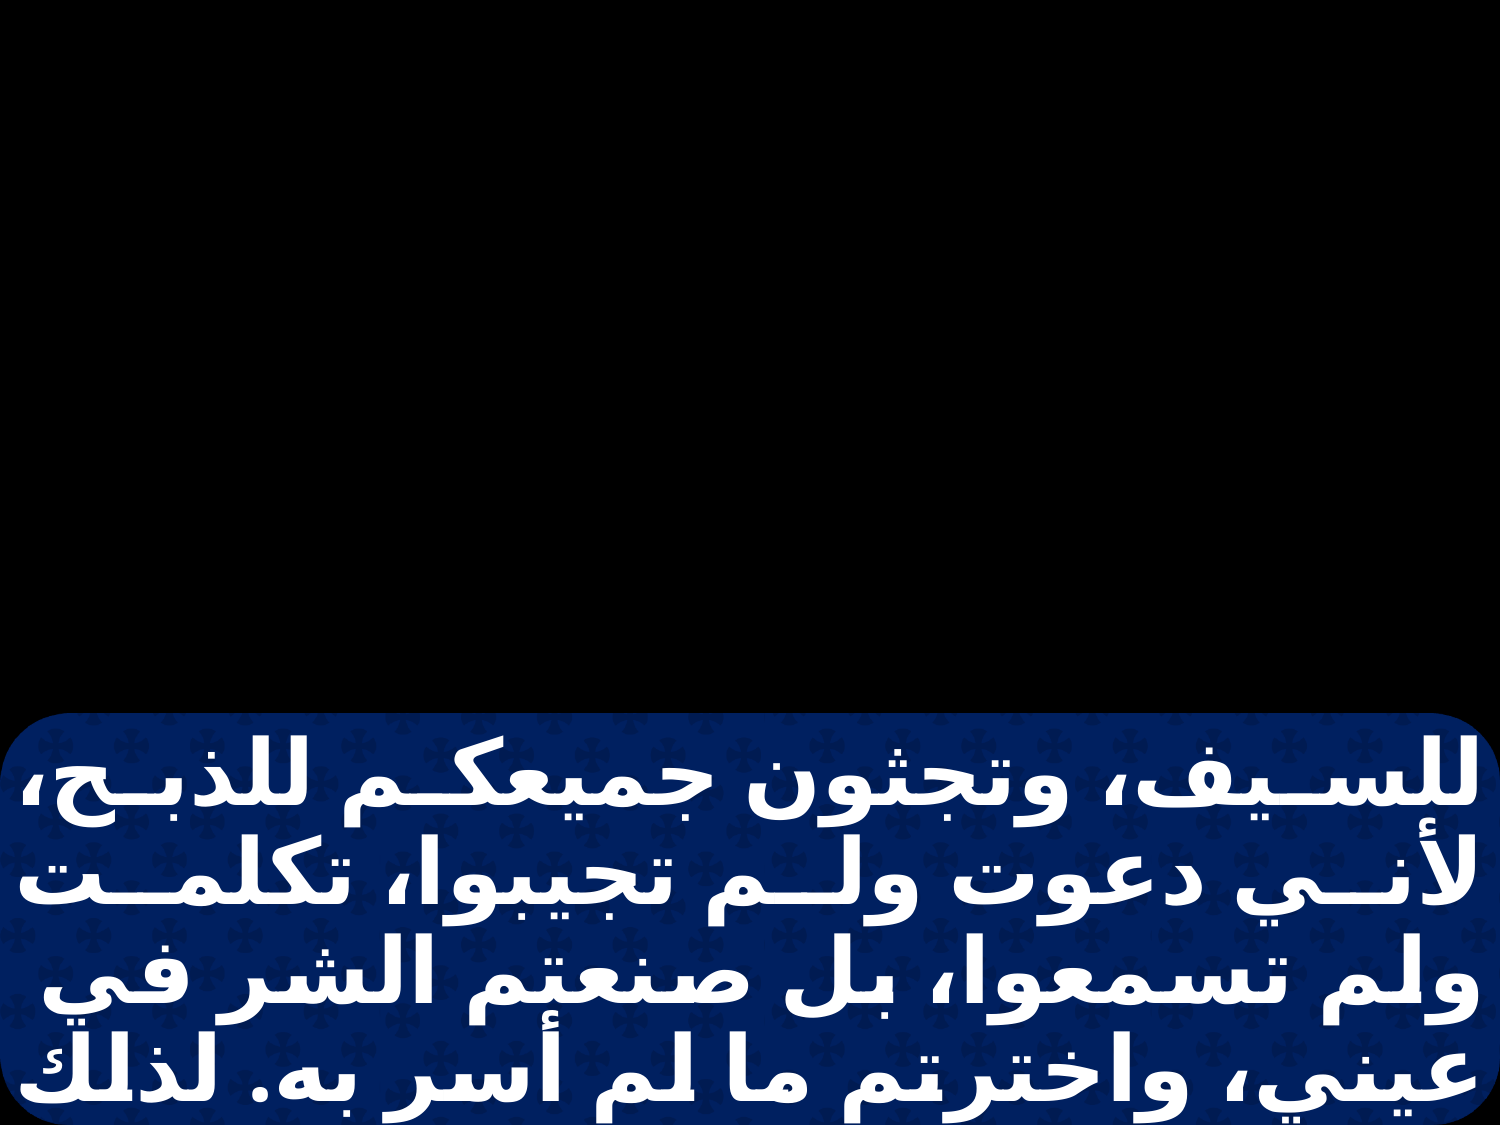

للسيف، وتجثون جميعكم للذبح، لأني دعوت ولم تجيبوا، تكلمت ولم تسمعوا، بل صنعتم الشر في  عيني، واخترتم ما لم أسر به. لذلك هكذا قال السيد  الرب: هوذا عبيدي يأكلون وأنتم تجوعون.